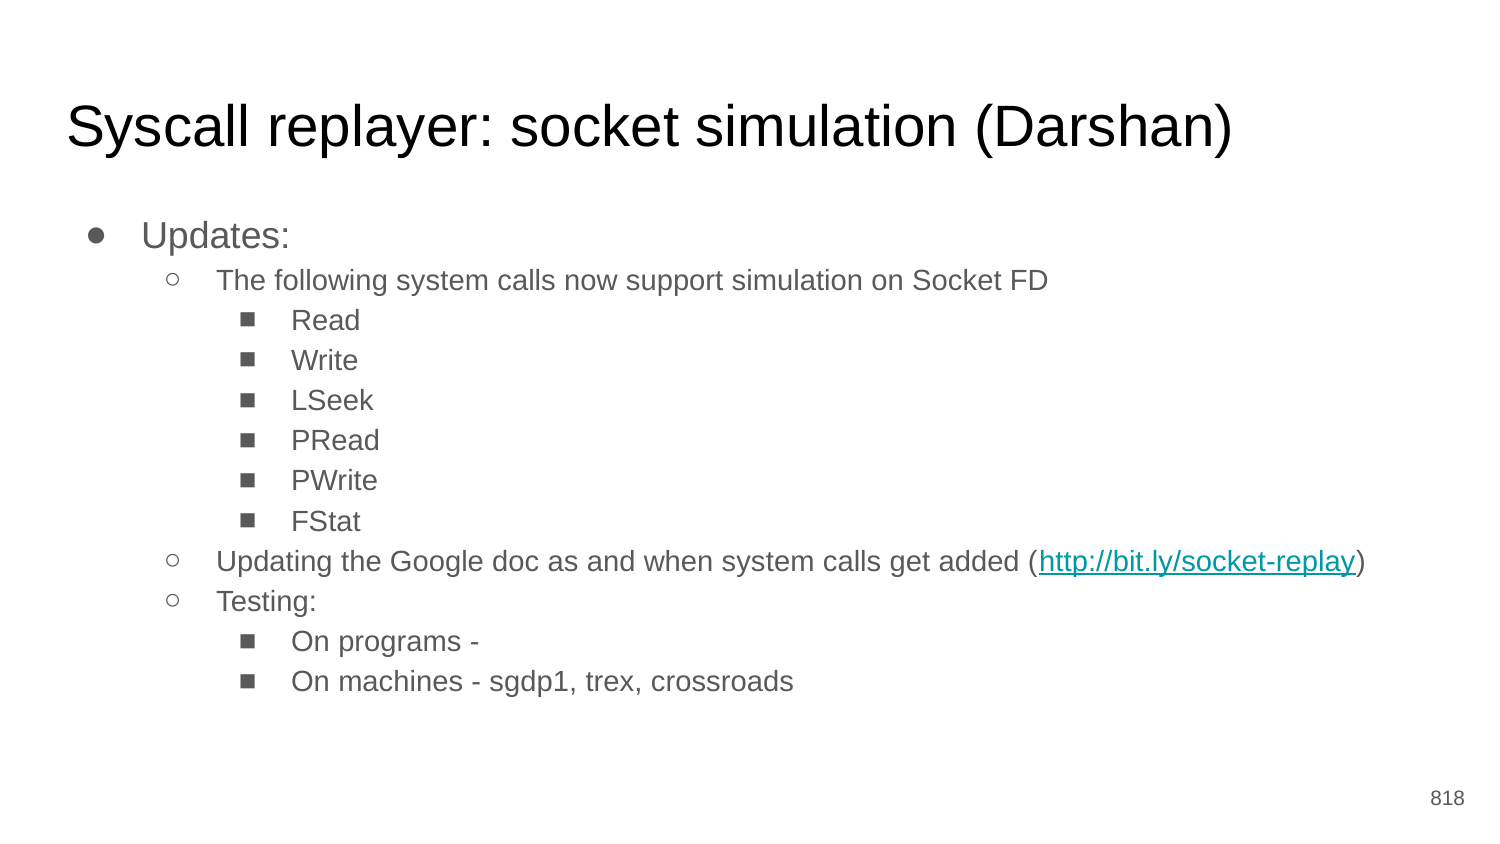

# Syscall replayer: socket simulation (Darshan)
Updates:
The following system calls now support simulation on Socket FD
Read
Write
LSeek
PRead
PWrite
FStat
Updating the Google doc as and when system calls get added (http://bit.ly/socket-replay)
Testing:
On programs -
On machines - sgdp1, trex, crossroads
818